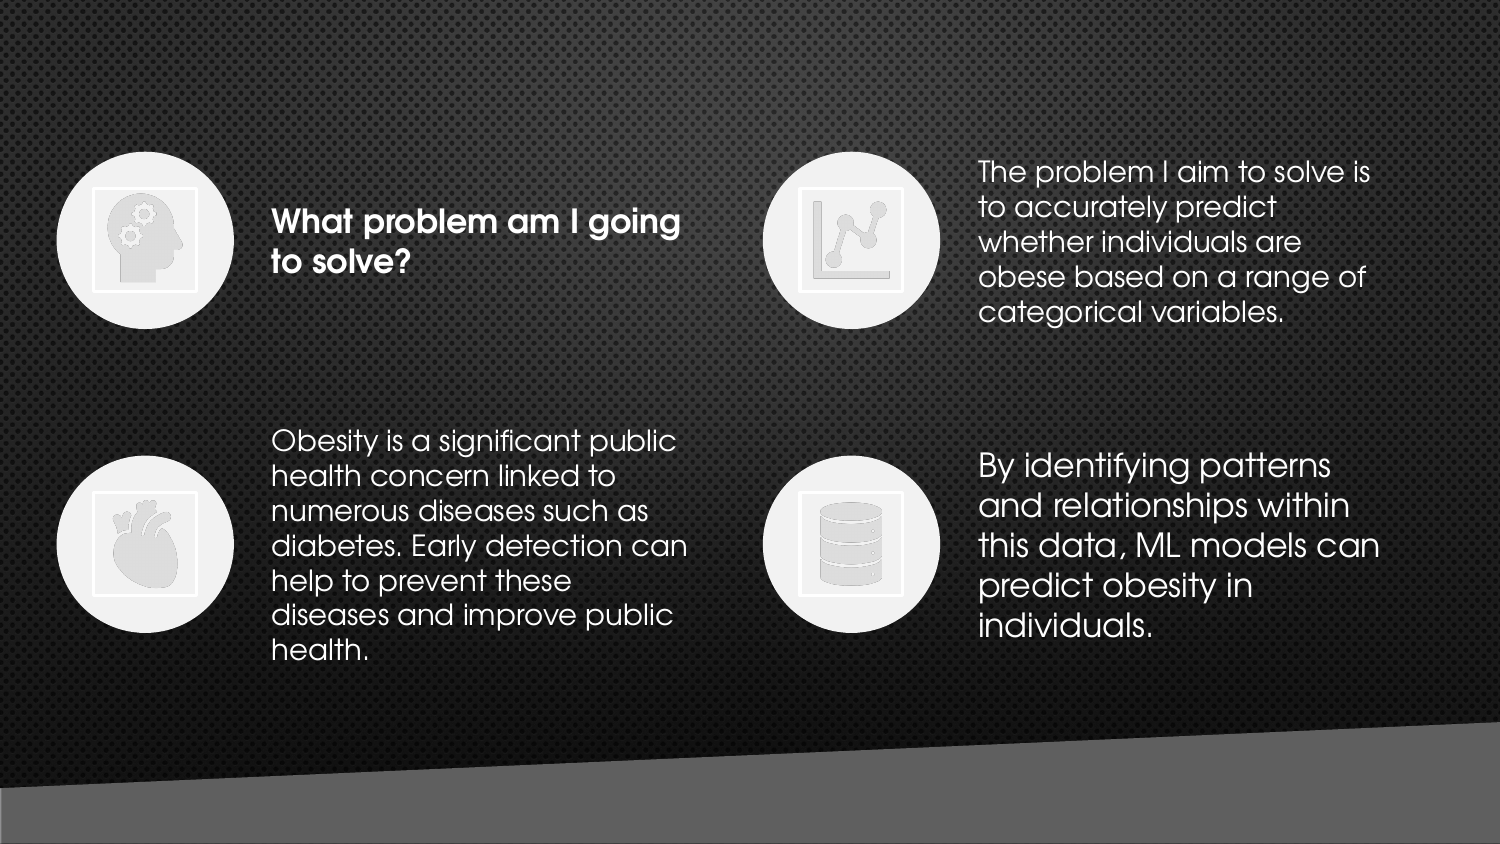

What problem am I going to solve?
The problem I aim to solve is to accurately predict whether individuals are obese based on a range of categorical variables.
Obesity is a significant public health concern linked to numerous diseases such as diabetes. Early detection can help to prevent these diseases and improve public health.
By identifying patterns and relationships within this data, ML models can predict obesity in individuals.